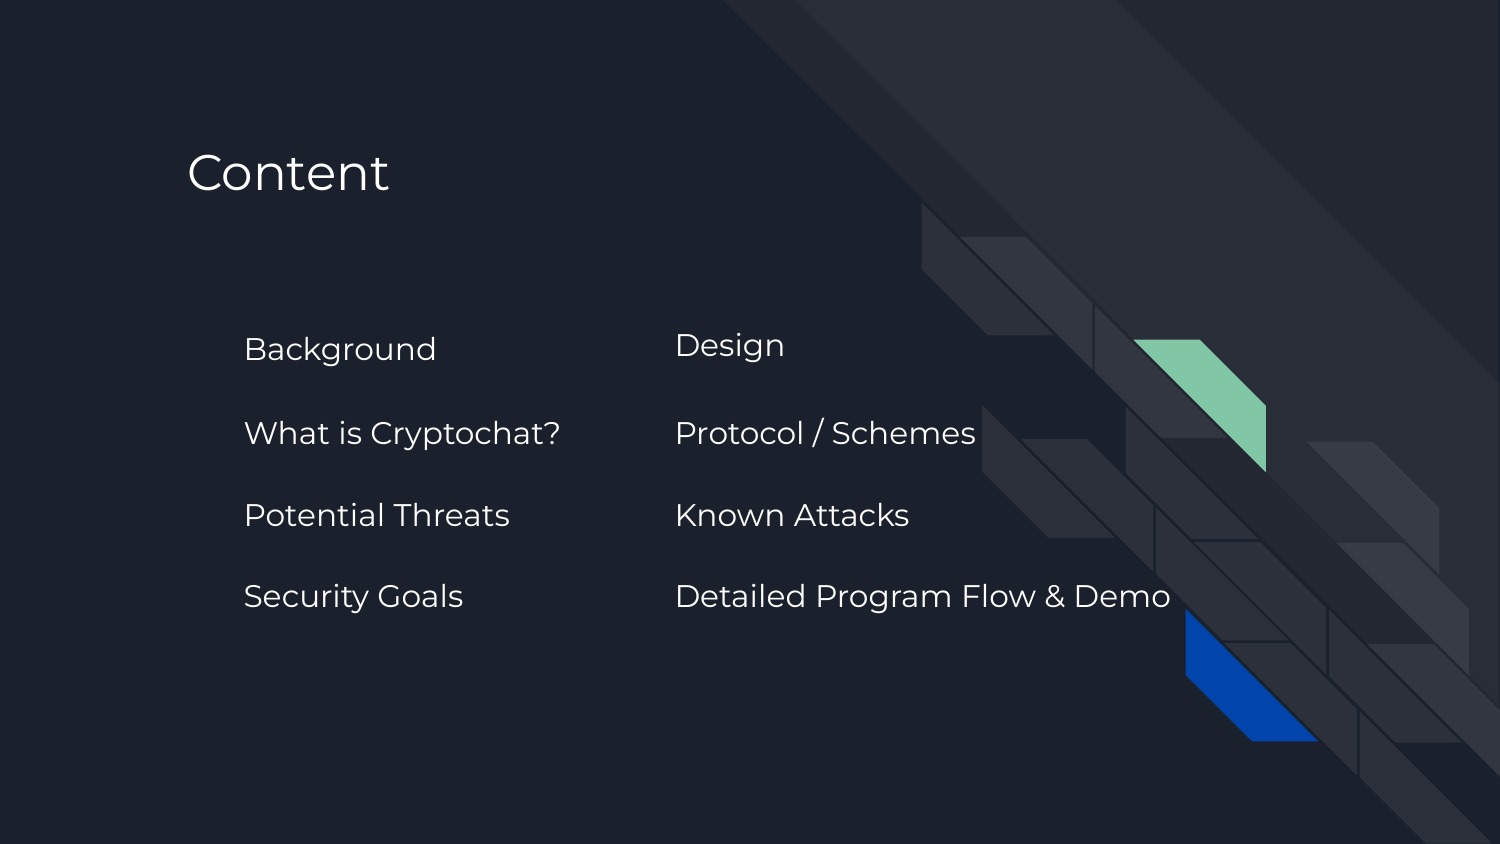

# Content
Design
Background
What is Cryptochat?
Protocol / Schemes
Known Attacks
Potential Threats
Security Goals
Detailed Program Flow & Demo